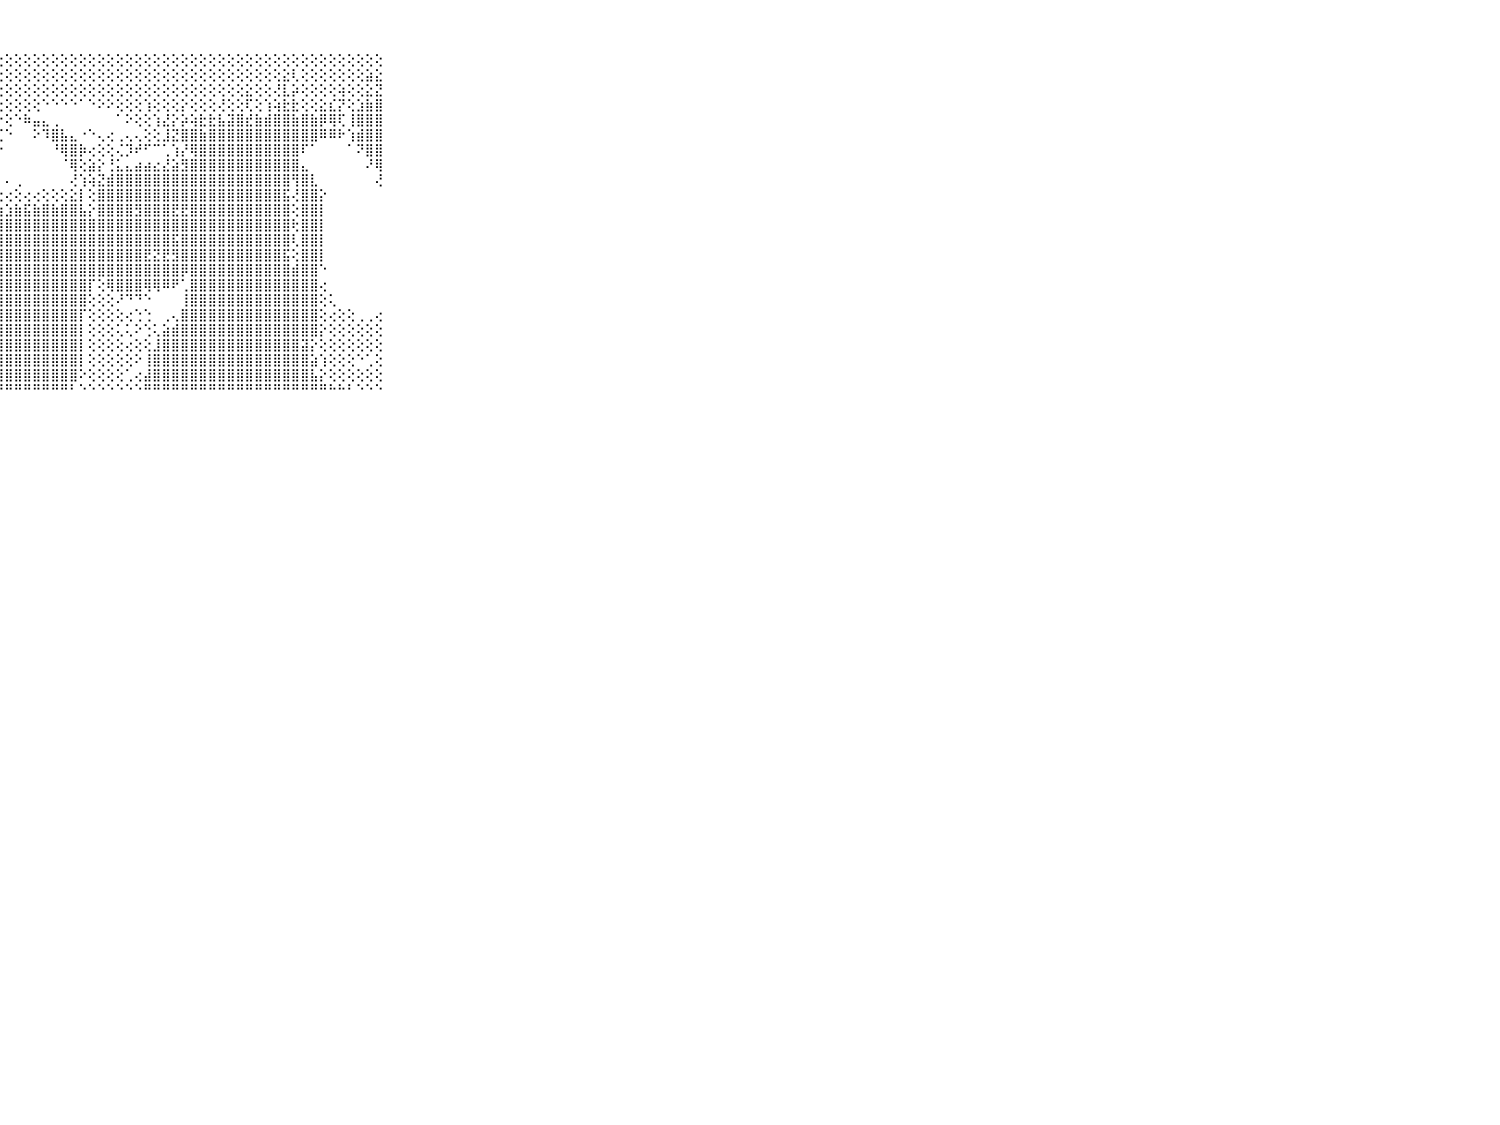

⠀⠀⠀⠀⠀⠀⠀⠀⠀⠀⠀⢕⢕⢕⢕⢕⢕⢕⢕⢕⢕⢕⢕⢕⢕⢕⢕⢕⢕⢕⢕⢕⢕⢕⢕⢕⢕⢕⢕⢕⢕⢕⢕⢕⢕⢕⢕⢕⢕⢕⢕⢕⢕⢕⢕⢕⢕⢕⢕⢕⢕⢕⢕⢕⢕⢕⢕⢕⢕⠀⠀⠀⠀⠀⠀⠀⠀⠀⠀⠀⠀
⠀⠀⠀⠀⠀⠀⠀⠀⠀⠀⠀⢕⢕⢕⢕⢕⣕⣕⣕⣵⢕⢕⢕⢱⢕⡕⢕⢕⢕⢕⢕⢕⢕⢕⢕⢕⢕⢕⢕⢕⢕⢕⢕⢕⢕⢕⢕⢕⢕⢕⢕⢕⢕⢕⢕⢕⢕⢕⣕⢇⢕⢕⢕⢕⢕⢕⢕⣵⣕⠀⠀⠀⠀⠀⠀⠀⠀⠀⠀⠀⠀
⠀⠀⠀⠀⠀⠀⠀⠀⠀⠀⠀⢵⢝⢹⣕⣵⣿⣻⣿⣽⣽⣷⣞⢗⢕⢇⡕⢕⢕⢕⢕⢕⢕⢕⢕⢕⢕⢕⢕⢕⢕⢕⢕⢕⢕⢕⢕⢕⢕⢕⢕⢕⢕⢕⣕⢕⢕⢜⣇⡵⢕⢕⢕⢕⢵⢕⢕⣕⣝⠀⠀⠀⠀⠀⠀⠀⠀⠀⠀⠀⠀
⠀⠀⠀⠀⠀⠀⠀⠀⠀⠀⠀⣷⣷⣿⣿⣿⣿⣿⣿⣯⣿⣿⣽⣿⣿⣿⣿⣕⢕⢕⢕⢕⠑⠑⠑⠑⠁⠑⠕⠕⢕⢕⢕⢱⢕⢕⢕⡕⢕⢕⢕⢜⢕⢕⢏⢕⢱⢵⣗⣗⢕⢕⣕⣎⡝⢕⣱⣷⣿⠀⠀⠀⠀⠀⠀⠀⠀⠀⠀⠀⠀
⠀⠀⠀⠀⠀⠀⠀⠀⠀⠀⠀⣿⣟⡿⣿⣿⣿⣿⣿⣿⣿⣿⣿⣿⣿⣿⣷⡕⢕⠑⠷⣤⣄⢀⠀⠀⠀⠀⠀⠀⠁⠕⢕⢕⢱⣜⡕⡵⢵⣗⣗⣧⣽⣿⣞⣷⣾⣿⣿⣷⣿⣷⡿⢿⢏⢸⣿⣿⣿⠀⠀⠀⠀⠀⠀⠀⠀⠀⠀⠀⠀
⠀⠀⠀⠀⠀⠀⠀⠀⠀⠀⠀⣿⣿⣿⣿⣿⣿⣿⣿⣿⣿⢿⣿⣿⣿⣿⡿⢎⠑⠀⠀⠕⠹⣿⣧⣄⠐⠑⢄⢔⢀⢄⢄⢕⢕⣸⣝⣿⣿⣷⣿⣿⣿⣿⣿⣿⣿⣿⣿⣿⣿⣿⠿⠿⠗⢱⣾⣿⣿⠀⠀⠀⠀⠀⠀⠀⠀⠀⠀⠀⠀
⠀⠀⠀⠀⠀⠀⠀⠀⠀⠀⠀⣿⣿⣿⣿⣿⣿⣿⣿⣿⣿⣿⣿⣿⣿⣿⡽⠑⠀⠀⠀⠀⠀⠘⢿⣿⡷⢔⢕⢕⢌⡹⠞⠋⠉⢁⢱⡜⢿⣿⣿⣿⣿⣿⣿⣿⣿⣿⣿⣿⠏⠁⠀⠀⠀⠁⠝⣿⣿⠀⠀⠀⠀⠀⠀⠀⠀⠀⠀⠀⠀
⠀⠀⠀⠀⠀⠀⠀⠀⠀⠀⠀⣿⣿⣿⣿⣿⣿⣿⣿⣿⣿⣿⣿⣿⣿⣿⡇⠀⠀⠀⠀⠀⠀⠀⠈⢿⢕⣵⡕⢘⣅⣄⣴⣴⣔⣜⣵⣻⣿⣿⣿⣿⣿⣿⣿⣿⣿⣿⣿⣿⣄⠀⠀⠀⠀⠀⠀⠜⢿⠀⠀⠀⠀⠀⠀⠀⠀⠀⠀⠀⠀
⠀⠀⠀⠀⠀⠀⠀⠀⠀⠀⠀⣿⣿⣿⣿⣿⣿⣿⣿⣿⣿⣿⣿⣿⣿⣿⠕⠀⠄⢀⠀⠀⠀⠀⠀⢜⢱⢵⣝⣾⣿⣿⣿⣿⣿⣿⣿⣿⣿⣿⣿⣿⣿⣿⣿⣿⣿⣿⣿⢻⣿⣇⠀⠀⠀⠀⠀⠀⢜⠀⠀⠀⠀⠀⠀⠀⠀⠀⠀⠀⠀
⠀⠀⠀⠀⠀⠀⠀⠀⠀⠀⠀⣿⣿⣿⣿⣿⣿⣿⣿⣿⣿⣿⣿⣿⣿⣿⢕⢕⢔⢕⢔⢔⢕⢕⢕⣕⡇⢕⣿⣿⣿⣿⣿⣿⣿⣿⣿⣿⣿⣿⣿⣿⣿⣿⣿⣿⣿⣿⣯⢜⣿⣿⡕⠀⠀⠀⠀⠀⠀⠀⠀⠀⠀⠀⠀⠀⠀⠀⠀⠀⠀
⠀⠀⠀⠀⠀⠀⠀⠀⠀⠀⠀⣿⣿⣿⣿⣿⣿⣿⣿⣿⣿⣿⣿⣿⣿⣿⣷⣷⣱⣷⣯⣷⣿⣷⣿⣿⣧⡕⣿⣿⣿⣿⣻⣿⣿⣿⣟⣟⣿⣿⣿⣿⣿⣿⣿⣿⣿⣿⣿⢕⣿⣿⡇⠀⠀⠀⠀⠀⠀⠀⠀⠀⠀⠀⠀⠀⠀⠀⠀⠀⠀
⠀⠀⠀⠀⠀⠀⠀⠀⠀⠀⠀⣿⣿⣿⣿⣿⣿⣿⣿⣿⣿⣿⣿⣿⣿⣿⣿⣿⣿⣿⣿⣿⣿⣿⣿⣿⣿⣿⣿⣿⣿⣿⣿⣿⣿⣿⣿⣿⣿⣿⣿⣿⣿⣿⣿⣿⣿⣿⣿⢗⣿⣿⡇⠀⠀⠀⠀⠀⠀⠀⠀⠀⠀⠀⠀⠀⠀⠀⠀⠀⠀
⠀⠀⠀⠀⠀⠀⠀⠀⠀⠀⠀⣿⣿⣿⣿⣿⣿⣿⣿⣿⣿⣿⣿⣿⣿⣿⣿⣿⣿⣿⣿⣿⣿⣿⣿⣿⣿⣿⣿⣿⣿⣿⣿⣿⣿⣿⣯⣿⣿⣿⣿⣿⣿⣿⣿⣿⣿⣿⣿⢇⣿⣿⡇⠀⠀⠀⠀⠀⠀⠀⠀⠀⠀⠀⠀⠀⠀⠀⠀⠀⠀
⠀⠀⠀⠀⠀⠀⠀⠀⠀⠀⠀⣿⣿⣿⣿⣿⣿⣿⣿⣿⣿⣿⣿⣿⣿⣿⣿⣿⣿⣿⣿⣿⣿⣿⣿⣿⣿⣿⣿⣿⣿⣿⣿⣟⣝⣟⣻⣿⣿⣿⣿⣿⣿⣿⣿⣿⣿⣿⣯⢕⣿⣿⡇⠀⠀⠀⠀⠀⠀⠀⠀⠀⠀⠀⠀⠀⠀⠀⠀⠀⠀
⠀⠀⠀⠀⠀⠀⠀⠀⠀⠀⠀⣿⣿⣿⣿⣿⣿⣿⣿⣿⣿⣿⣿⣿⣿⣿⣿⣿⣿⣿⣿⣿⣿⣿⣿⣿⣿⣿⣿⣿⣿⣿⣿⣿⣿⣿⣿⡿⣿⣿⣿⣿⣿⣿⣿⣿⣿⣿⣿⣾⣿⣿⠑⠀⠀⠀⠀⠀⠀⠀⠀⠀⠀⠀⠀⠀⠀⠀⠀⠀⠀
⠀⠀⠀⠀⠀⠀⠀⠀⠀⠀⠀⣿⣿⣿⣿⣿⣿⣿⣿⣿⣿⣿⣿⣿⣿⣿⣿⣿⣿⣿⣿⣿⣿⣿⣿⣿⣿⡏⢕⢿⣿⣿⣿⢿⢿⠿⠟⢁⣿⣿⣿⣿⣿⣿⣿⣿⣿⣿⣿⣿⣿⣿⢔⠀⠀⠀⠀⠀⠀⠀⠀⠀⠀⠀⠀⠀⠀⠀⠀⠀⠀
⠀⠀⠀⠀⠀⠀⠀⠀⠀⠀⠀⣿⣿⣿⣿⣿⣿⣿⣿⣿⣿⣿⣿⣿⣿⣿⣿⣿⣿⣿⣿⣿⣿⣿⣿⣿⣿⢕⢕⢕⠜⠙⠙⠑⠀⠀⠀⢸⣿⣿⣿⣿⣿⣿⣿⣿⣿⣿⣿⣿⣿⣿⢕⢅⠀⠀⠀⠀⠀⠀⠀⠀⠀⠀⠀⠀⠀⠀⠀⠀⠀
⠀⠀⠀⠀⠀⠀⠀⠀⠀⠀⠀⣿⣿⣿⣿⣿⣿⣿⣿⣿⣿⣿⣿⣿⣿⣿⣿⣿⣿⣿⣿⣿⣿⣿⣿⣿⡏⢕⢕⢕⢕⢔⢑⢑⠀⢀⢄⣿⣿⣿⣿⣿⣿⣿⣿⣿⣿⣿⣿⣿⣿⣿⢕⢔⢕⢕⢀⢀⢔⠀⠀⠀⠀⠀⠀⠀⠀⠀⠀⠀⠀
⠀⠀⠀⠀⠀⠀⠀⠀⠀⠀⠀⣿⣿⣿⣿⣿⣿⣿⣿⣿⣿⣿⣿⣿⣿⣿⣿⣿⣿⣿⣿⣿⣿⣿⣿⣿⡇⢕⢕⢕⢅⢅⠕⢑⢅⣵⣾⣿⣿⣿⣿⣿⣿⣿⣿⣿⣿⣿⣿⣿⣿⣿⡕⢕⢕⢕⢕⢕⢕⠀⠀⠀⠀⠀⠀⠀⠀⠀⠀⠀⠀
⠀⠀⠀⠀⠀⠀⠀⠀⠀⠀⠀⣿⣿⣿⣿⣿⣿⣿⣿⣿⣿⣿⣿⣿⣿⣿⣿⣿⣿⣿⣿⣿⣿⣿⣿⣿⡇⢕⢕⢕⢕⢔⢕⢕⣸⣿⣿⣿⣿⣿⣿⣿⣿⣿⣿⣿⣿⣿⣿⣿⣽⡕⢕⢕⢕⢕⢕⢕⢕⠀⠀⠀⠀⠀⠀⠀⠀⠀⠀⠀⠀
⠀⠀⠀⠀⠀⠀⠀⠀⠀⠀⠀⣿⣿⣿⣿⣿⣿⣿⣿⣿⣿⣿⣿⣿⣿⣿⣿⣿⣿⣿⣿⣿⣿⣿⣿⣿⡇⢕⢕⢕⢕⢕⠕⢸⣿⣿⣿⣿⣿⣿⣿⣿⣿⣿⣿⣿⣿⣿⣿⣿⣿⣵⢱⢕⢕⢕⠑⢁⢕⠀⠀⠀⠀⠀⠀⠀⠀⠀⠀⠀⠀
⠀⠀⠀⠀⠀⠀⠀⠀⠀⠀⠀⣿⣿⣿⣿⣿⣿⣿⣿⣿⣿⣿⣿⣿⣿⣿⣿⣿⣿⣿⣿⣿⣿⣿⣿⣿⠕⢕⢕⢕⢕⢁⢔⣼⣿⣿⣿⣿⣿⣿⣿⣿⣿⣿⣿⣿⣿⣿⣿⣿⣿⣧⡕⢕⢕⢕⢕⢕⢕⠀⠀⠀⠀⠀⠀⠀⠀⠀⠀⠀⠀
⠀⠀⠀⠀⠀⠀⠀⠀⠀⠀⠀⠛⠛⠛⠛⠛⠛⠛⠛⠛⠛⠛⠛⠛⠛⠛⠛⠛⠛⠛⠛⠛⠛⠛⠛⠃⠑⠑⠑⠑⠑⠑⠑⠛⠛⠛⠛⠛⠛⠛⠛⠛⠛⠛⠛⠛⠛⠛⠛⠛⠛⠛⠛⠓⠓⠃⠑⠑⠑⠀⠀⠀⠀⠀⠀⠀⠀⠀⠀⠀⠀